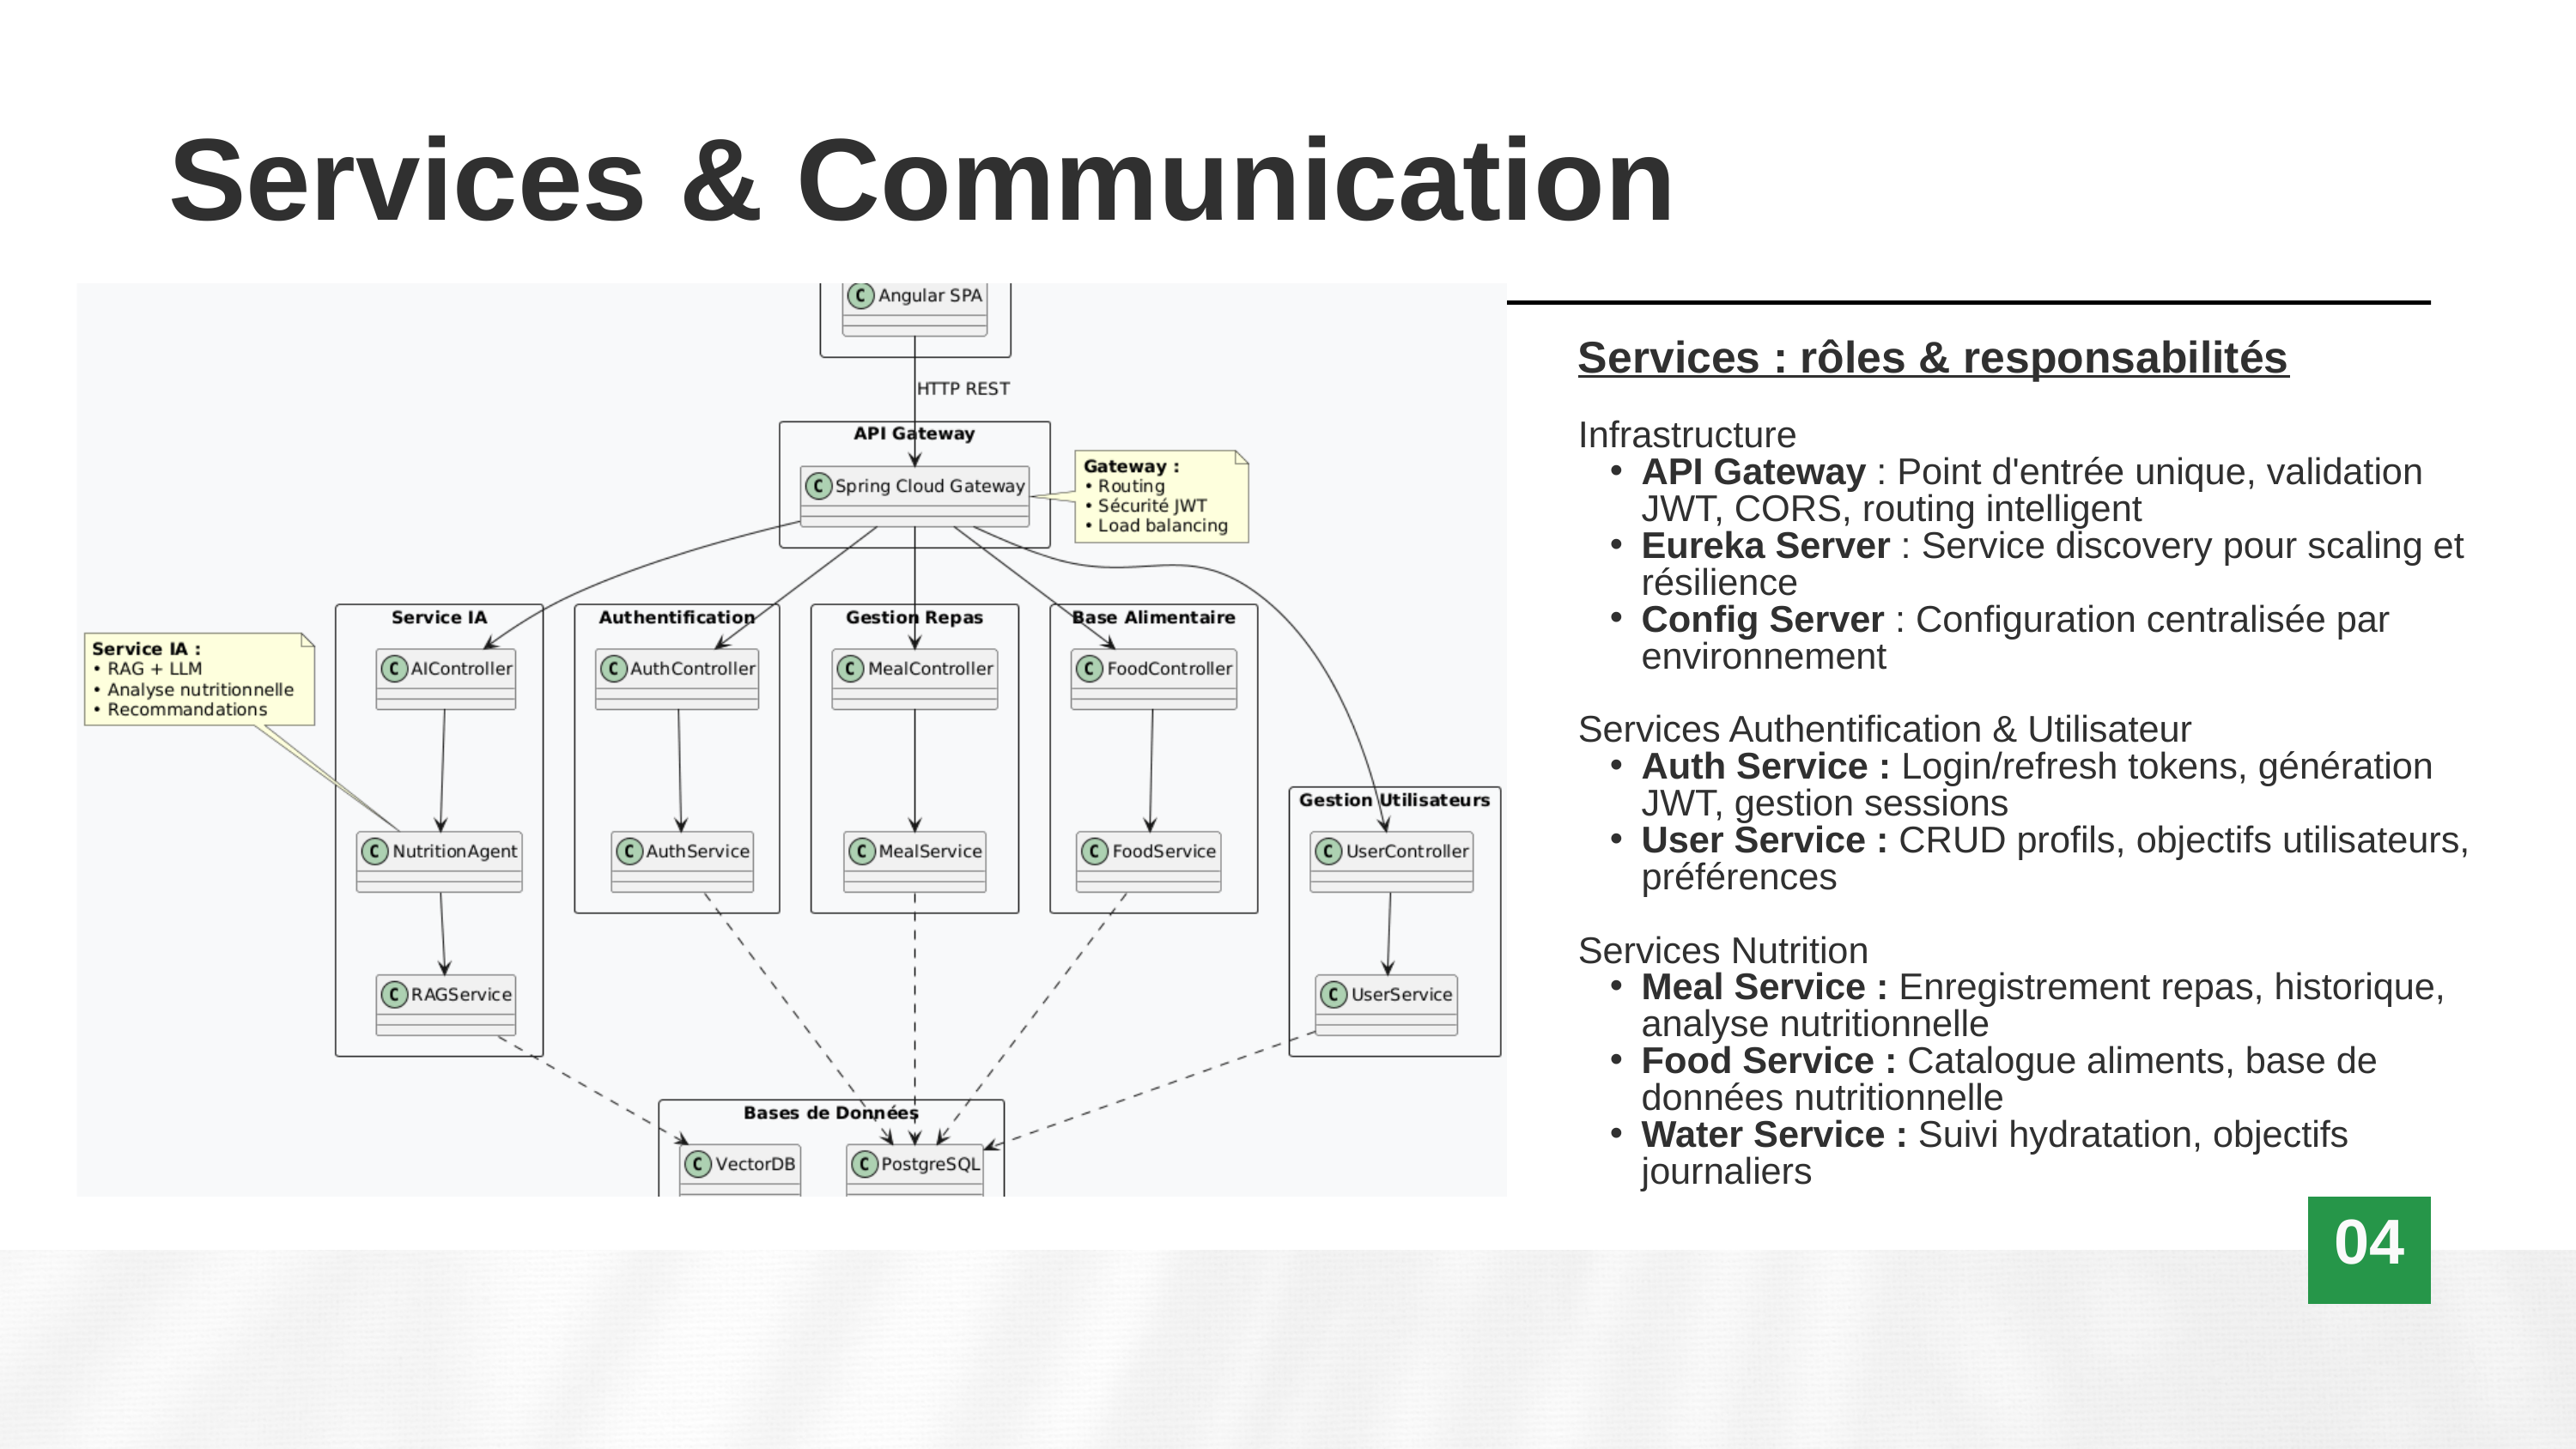

Services & Communication

Services : rôles & responsabilités

Infrastructure
API Gateway : Point d'entrée unique, validation JWT, CORS, routing intelligent
Eureka Server : Service discovery pour scaling et résilience
Config Server : Configuration centralisée par environnement

Services Authentification & Utilisateur
Auth Service : Login/refresh tokens, génération JWT, gestion sessions
User Service : CRUD profils, objectifs utilisateurs, préférences

Services Nutrition
Meal Service : Enregistrement repas, historique, analyse nutritionnelle
Food Service : Catalogue aliments, base de données nutritionnelle
Water Service : Suivi hydratation, objectifs journaliers

04